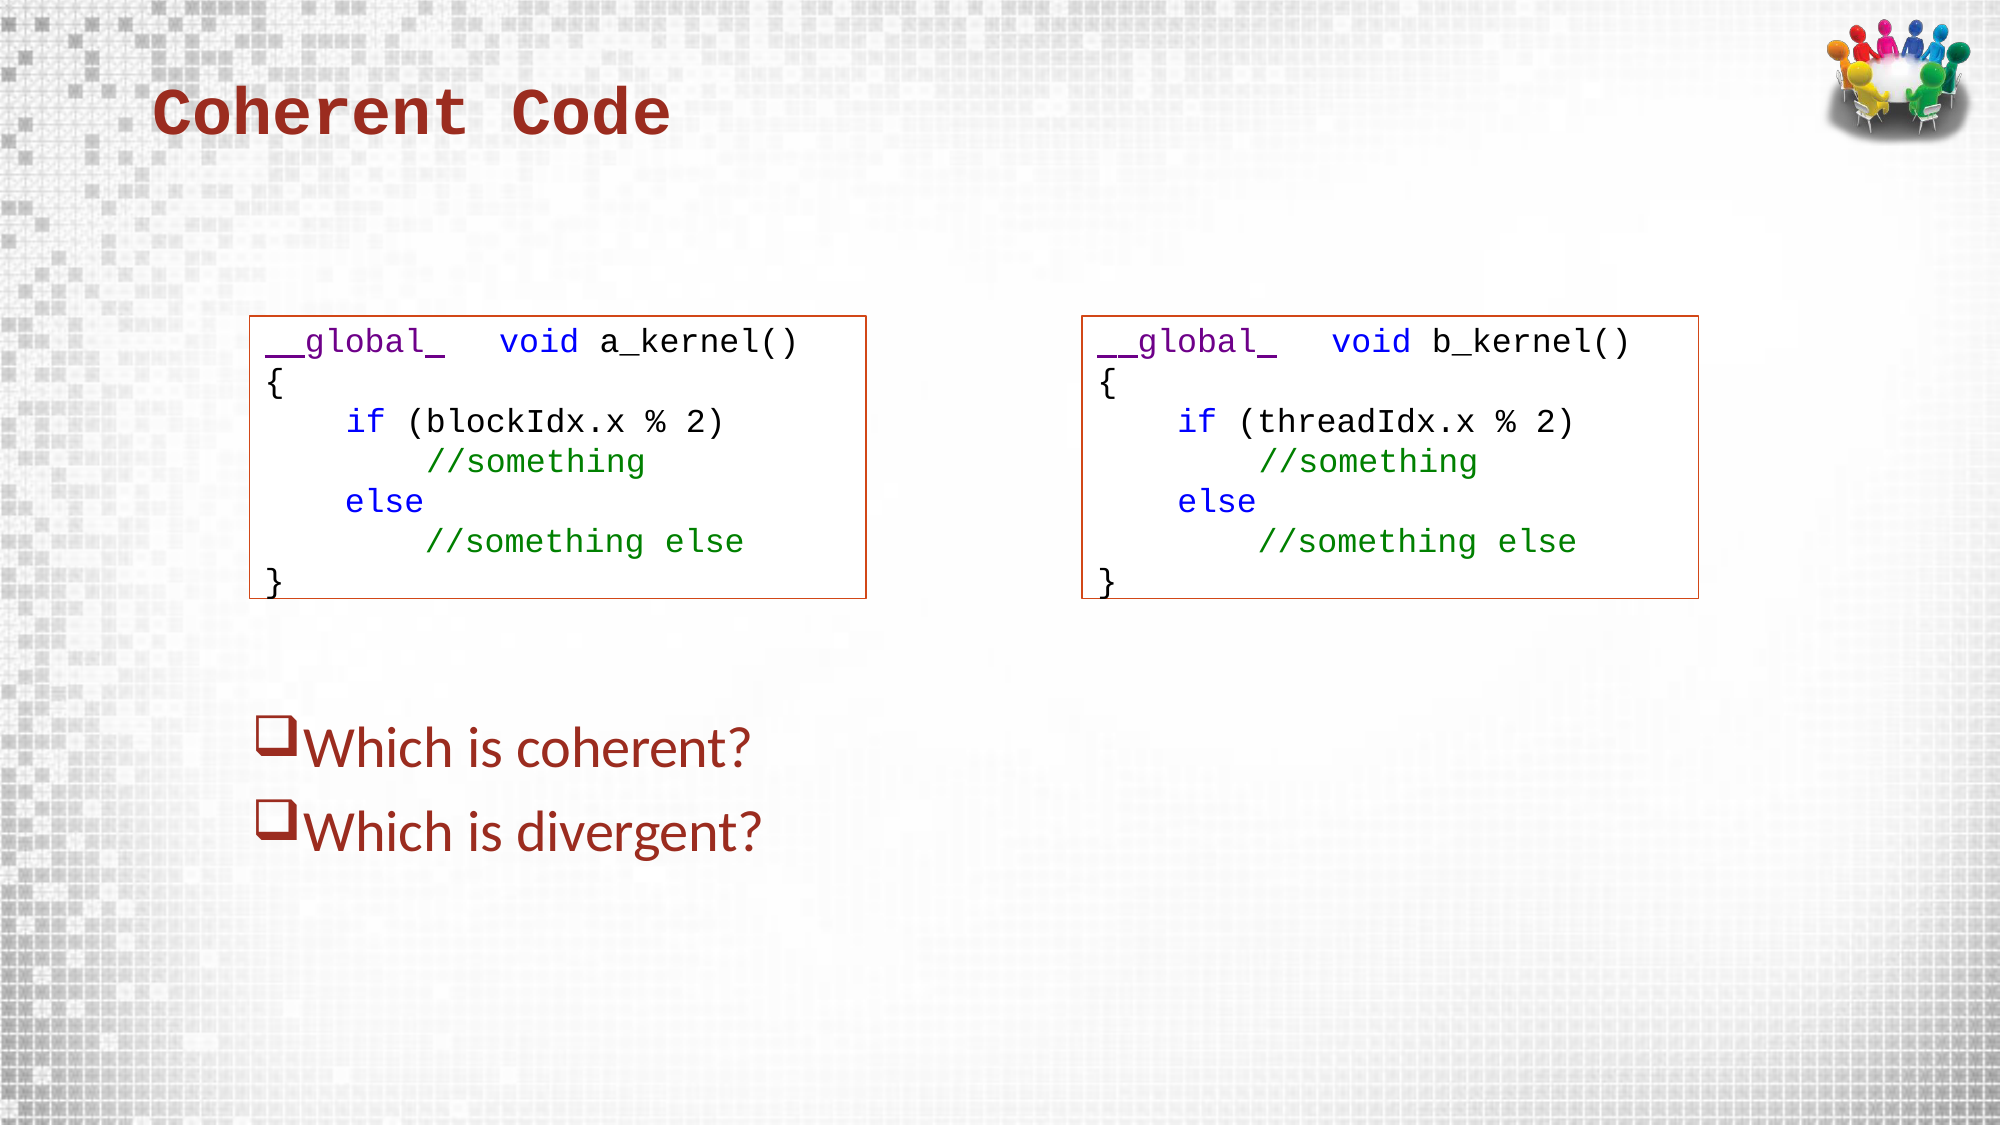

# Coherent Code
  global 	void a_kernel()
{
if (blockIdx.x % 2)
//something
else
//something else
}
  global 	void b_kernel()
{
if (threadIdx.x % 2)
//something
else
//something else
}
Which is coherent?
Which is divergent?